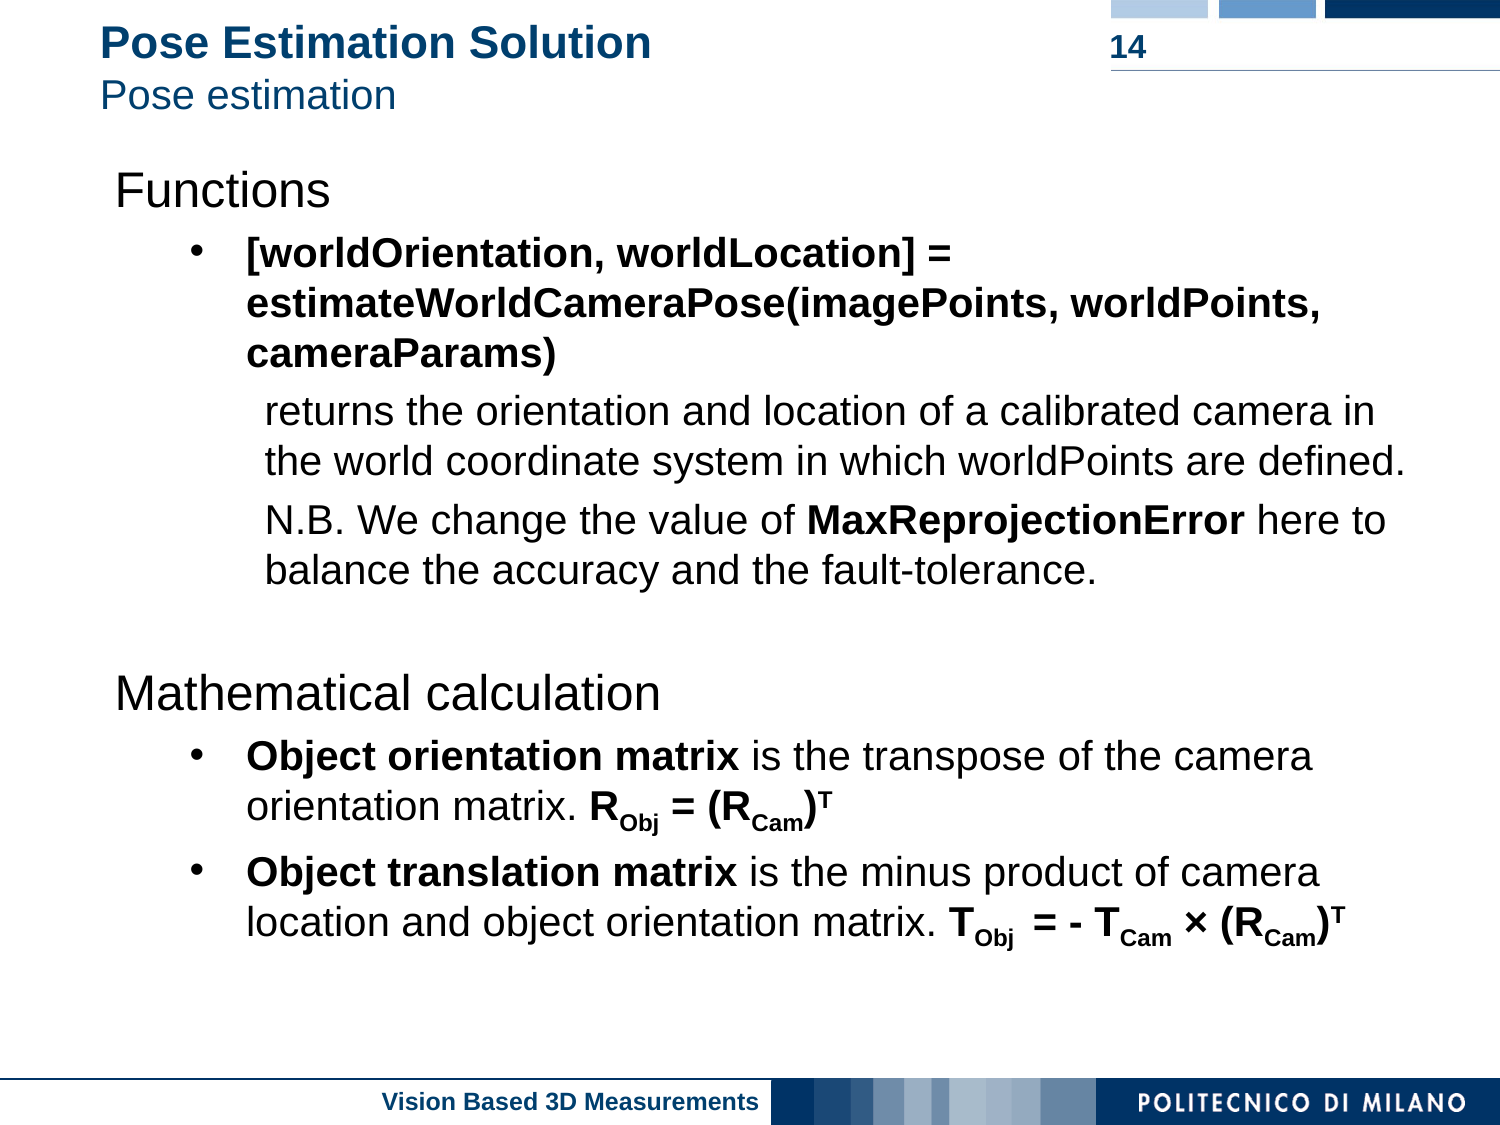

# Pose Estimation Solution Pose estimation
14
Functions
[worldOrientation, worldLocation] = estimateWorldCameraPose(imagePoints, worldPoints, cameraParams)
returns the orientation and location of a calibrated camera in the world coordinate system in which worldPoints are defined.
N.B. We change the value of MaxReprojectionError here to balance the accuracy and the fault-tolerance.

Mathematical calculation
Object orientation matrix is the transpose of the camera orientation matrix. RObj = (RCam)T
Object translation matrix is the minus product of camera location and object orientation matrix. TObj  = - TCam × (RCam)T